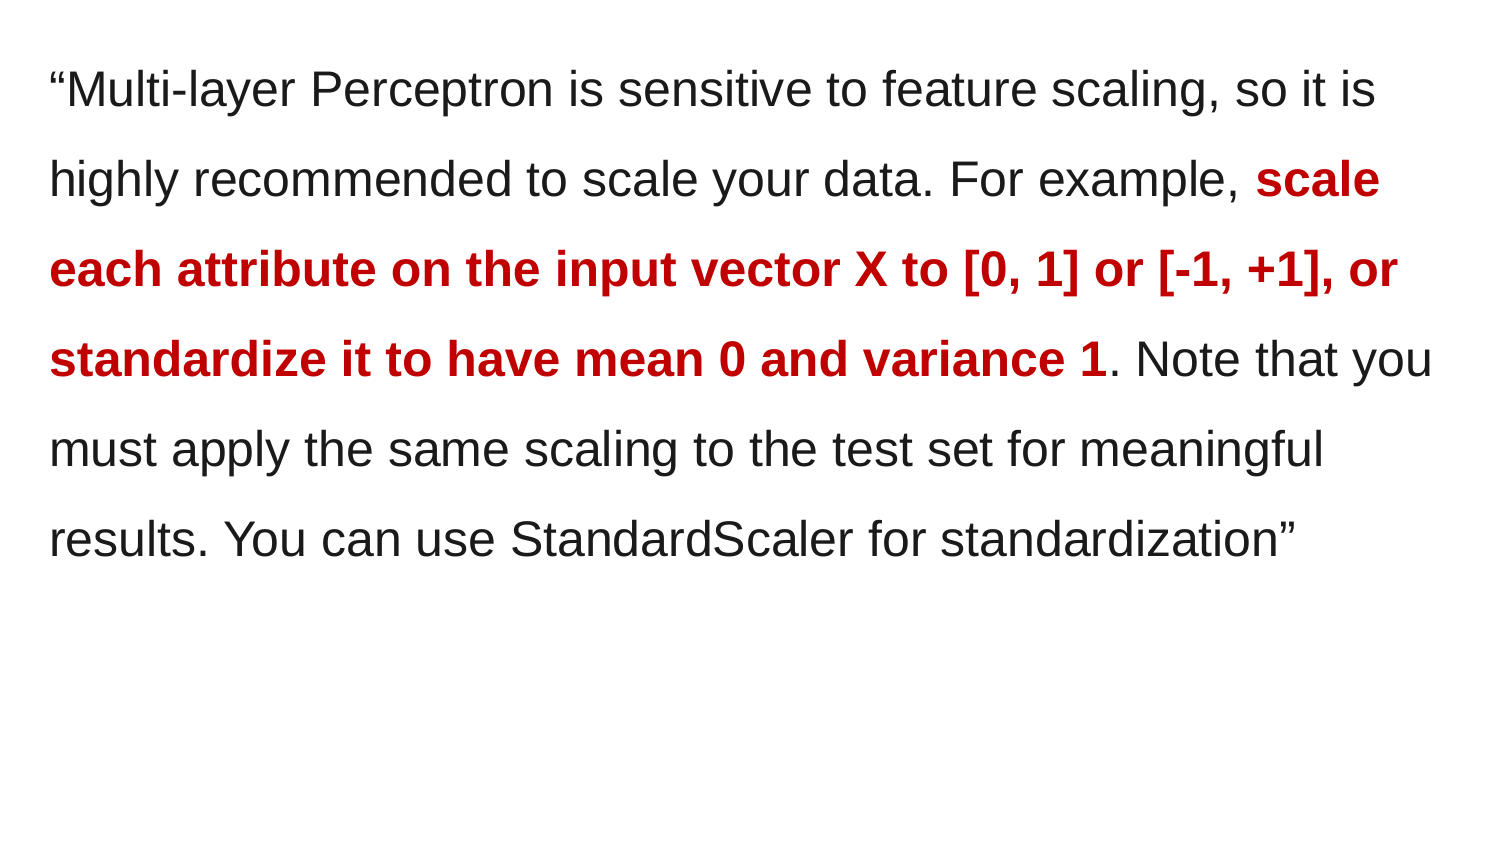

“Multi-layer Perceptron is sensitive to feature scaling, so it is highly recommended to scale your data. For example, scale each attribute on the input vector X to [0, 1] or [-1, +1], or standardize it to have mean 0 and variance 1. Note that you must apply the same scaling to the test set for meaningful results. You can use StandardScaler for standardization”